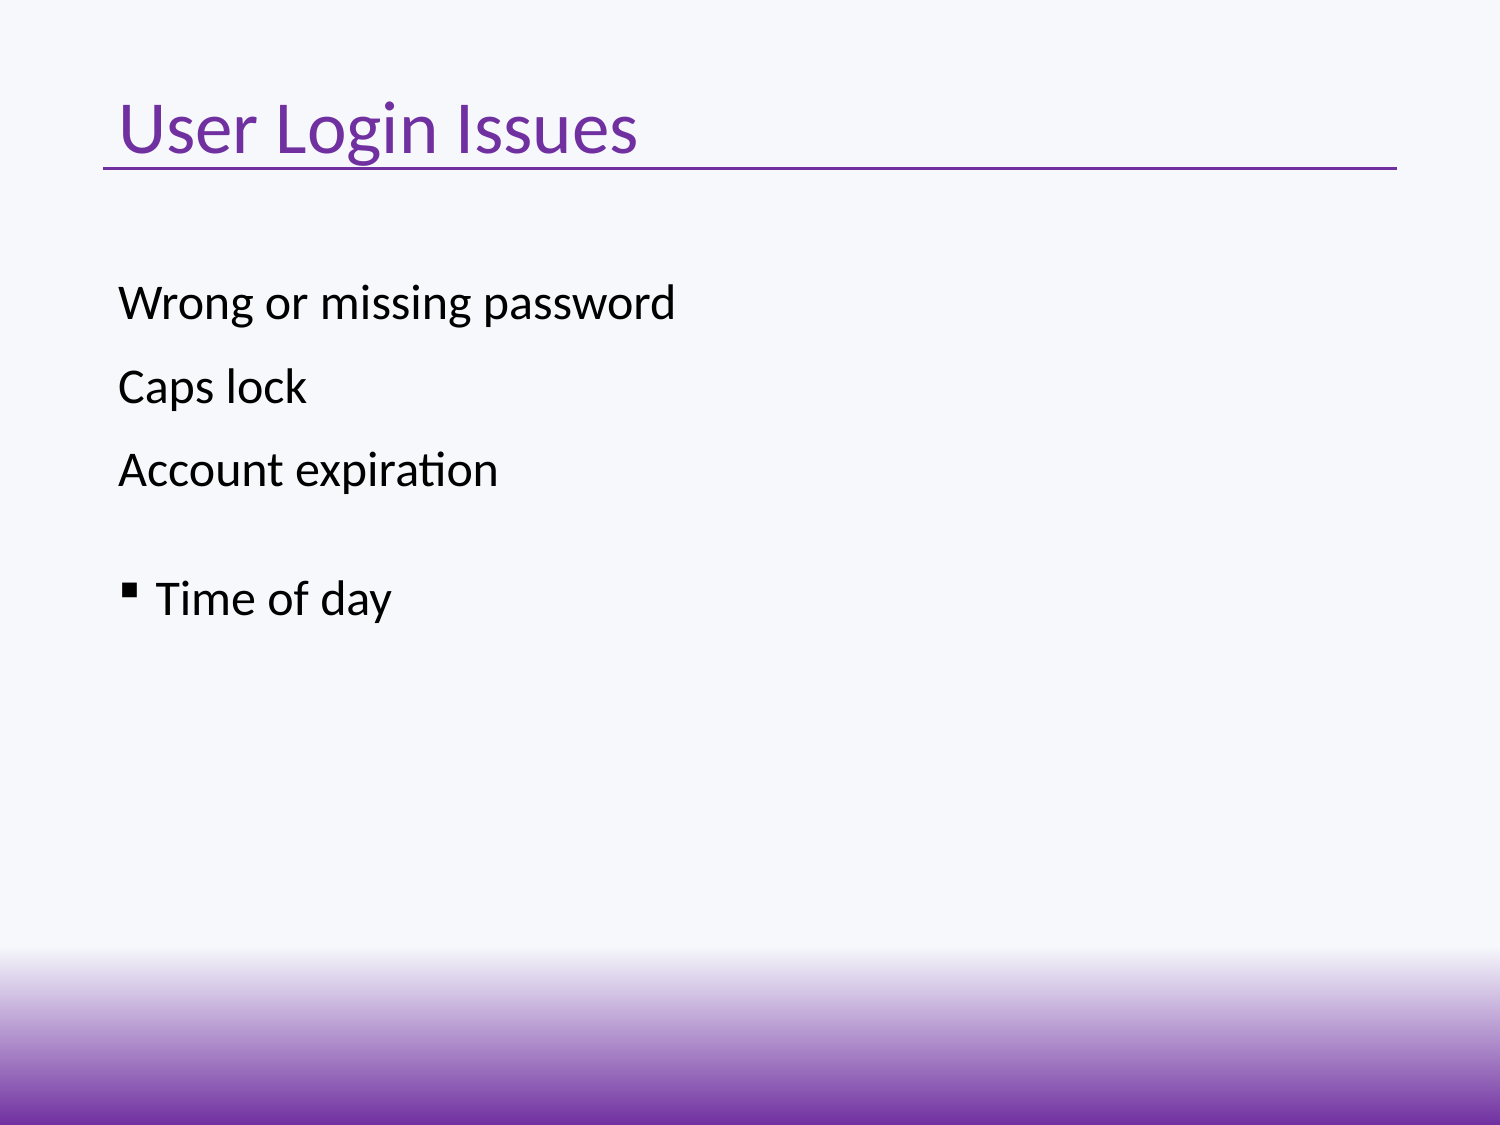

# User Login Issues
Wrong or missing password
Caps lock
Account expiration
Time of day